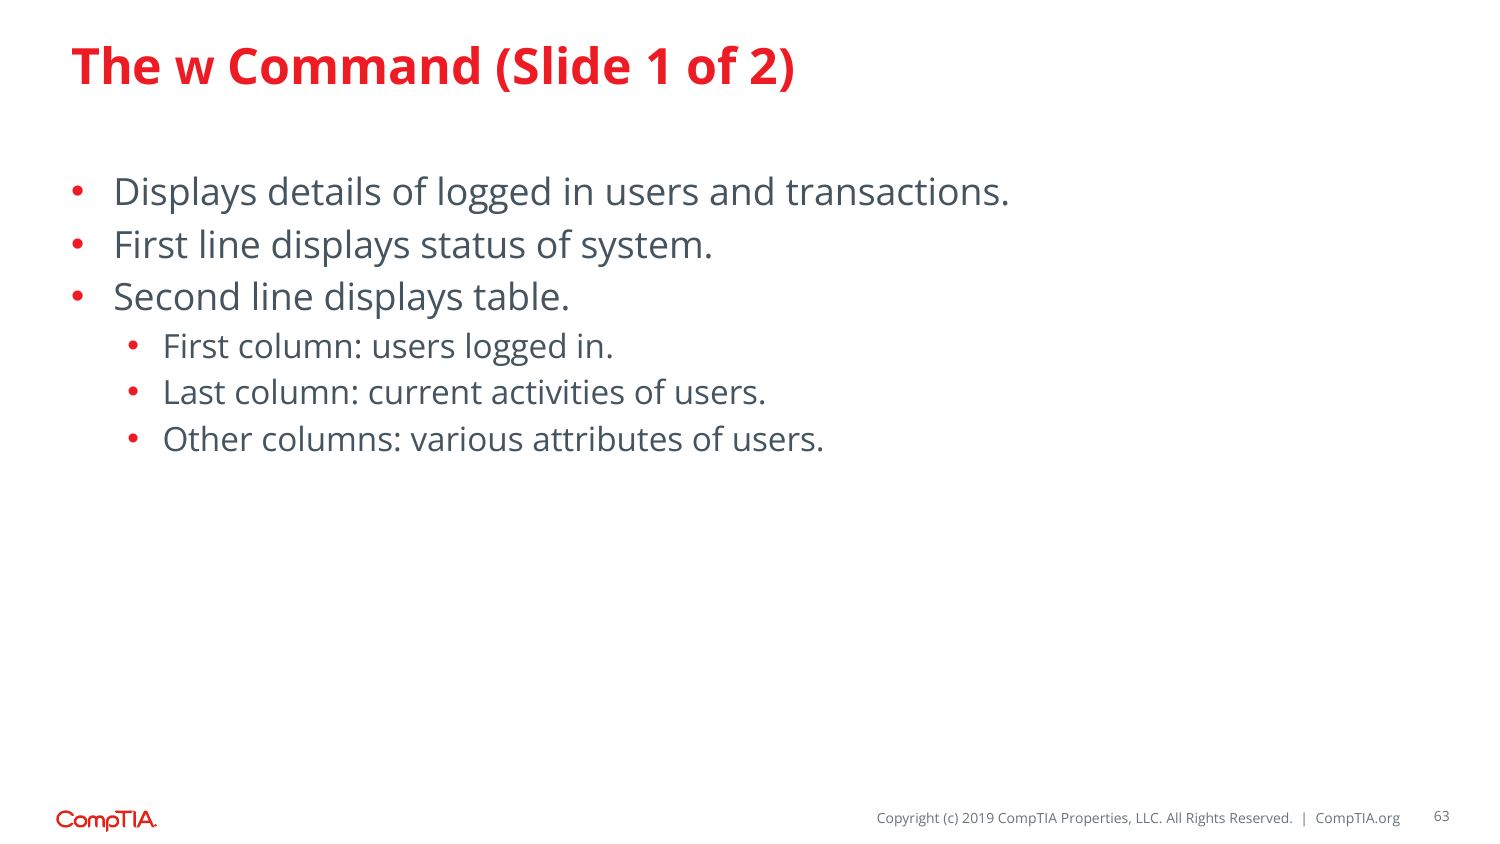

# The w Command (Slide 1 of 2)
Displays details of logged in users and transactions.
First line displays status of system.
Second line displays table.
First column: users logged in.
Last column: current activities of users.
Other columns: various attributes of users.
63